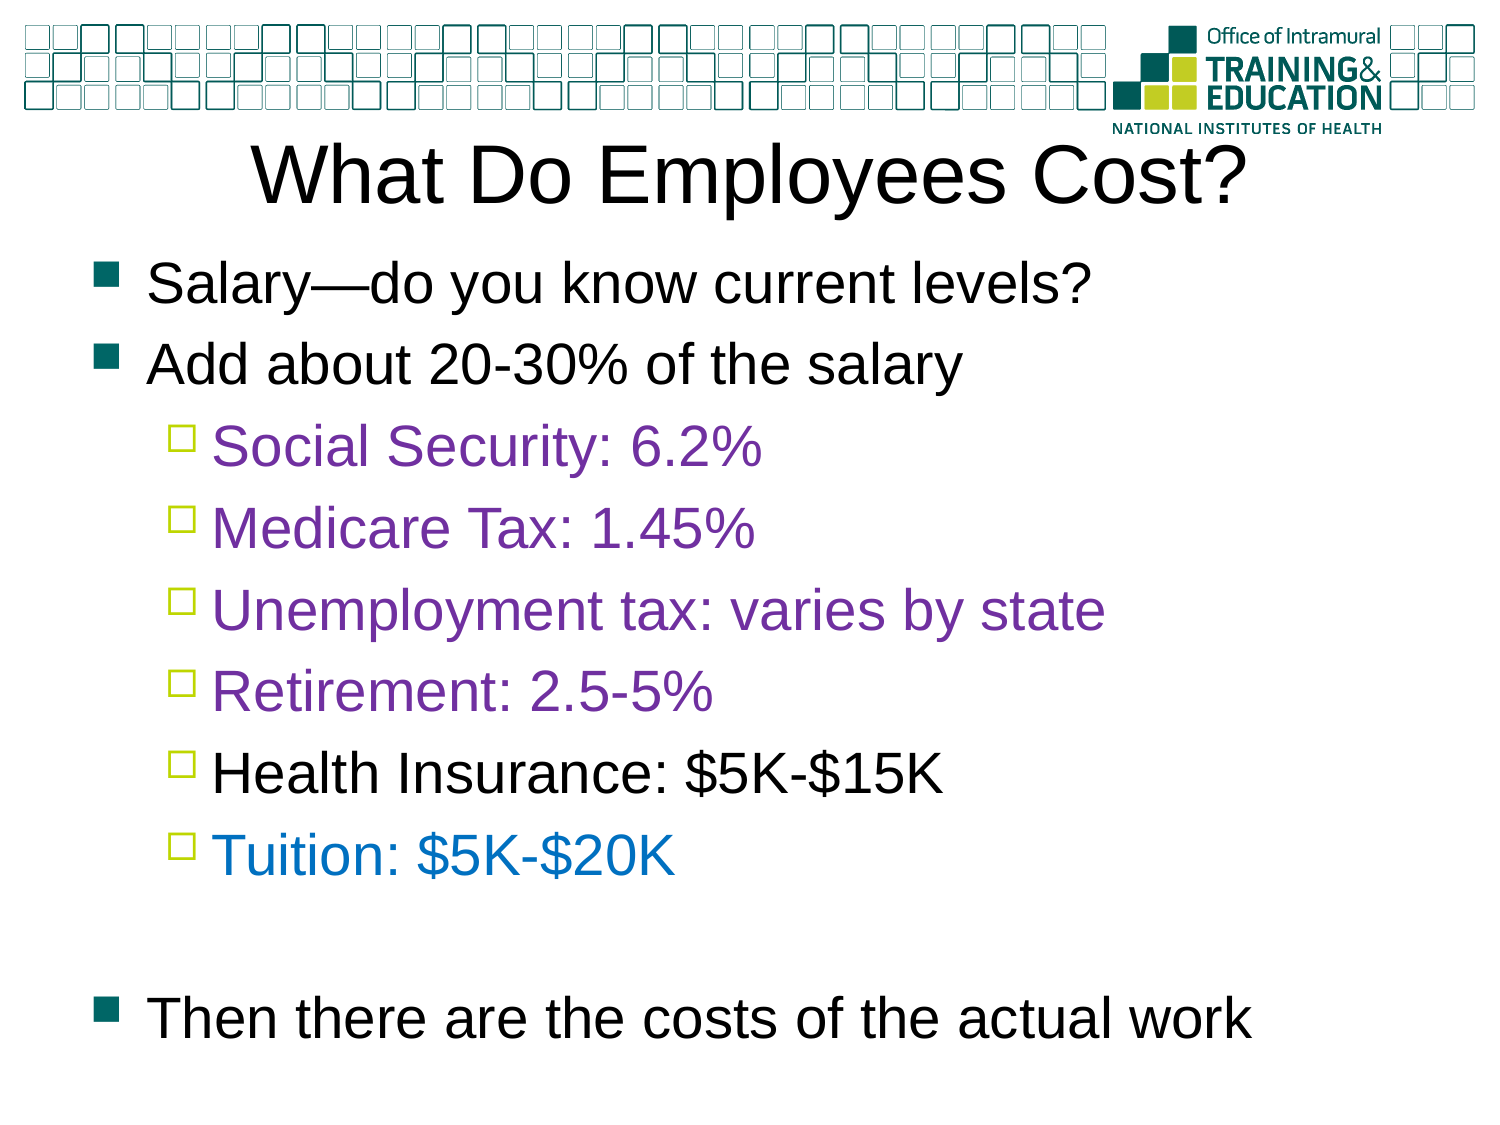

# What Do Employees Cost?
Salary—do you know current levels?
Add about 20-30% of the salary
Social Security: 6.2%
Medicare Tax: 1.45%
Unemployment tax: varies by state
Retirement: 2.5-5%
Health Insurance: $5K-$15K
Tuition: $5K-$20K

Then there are the costs of the actual work